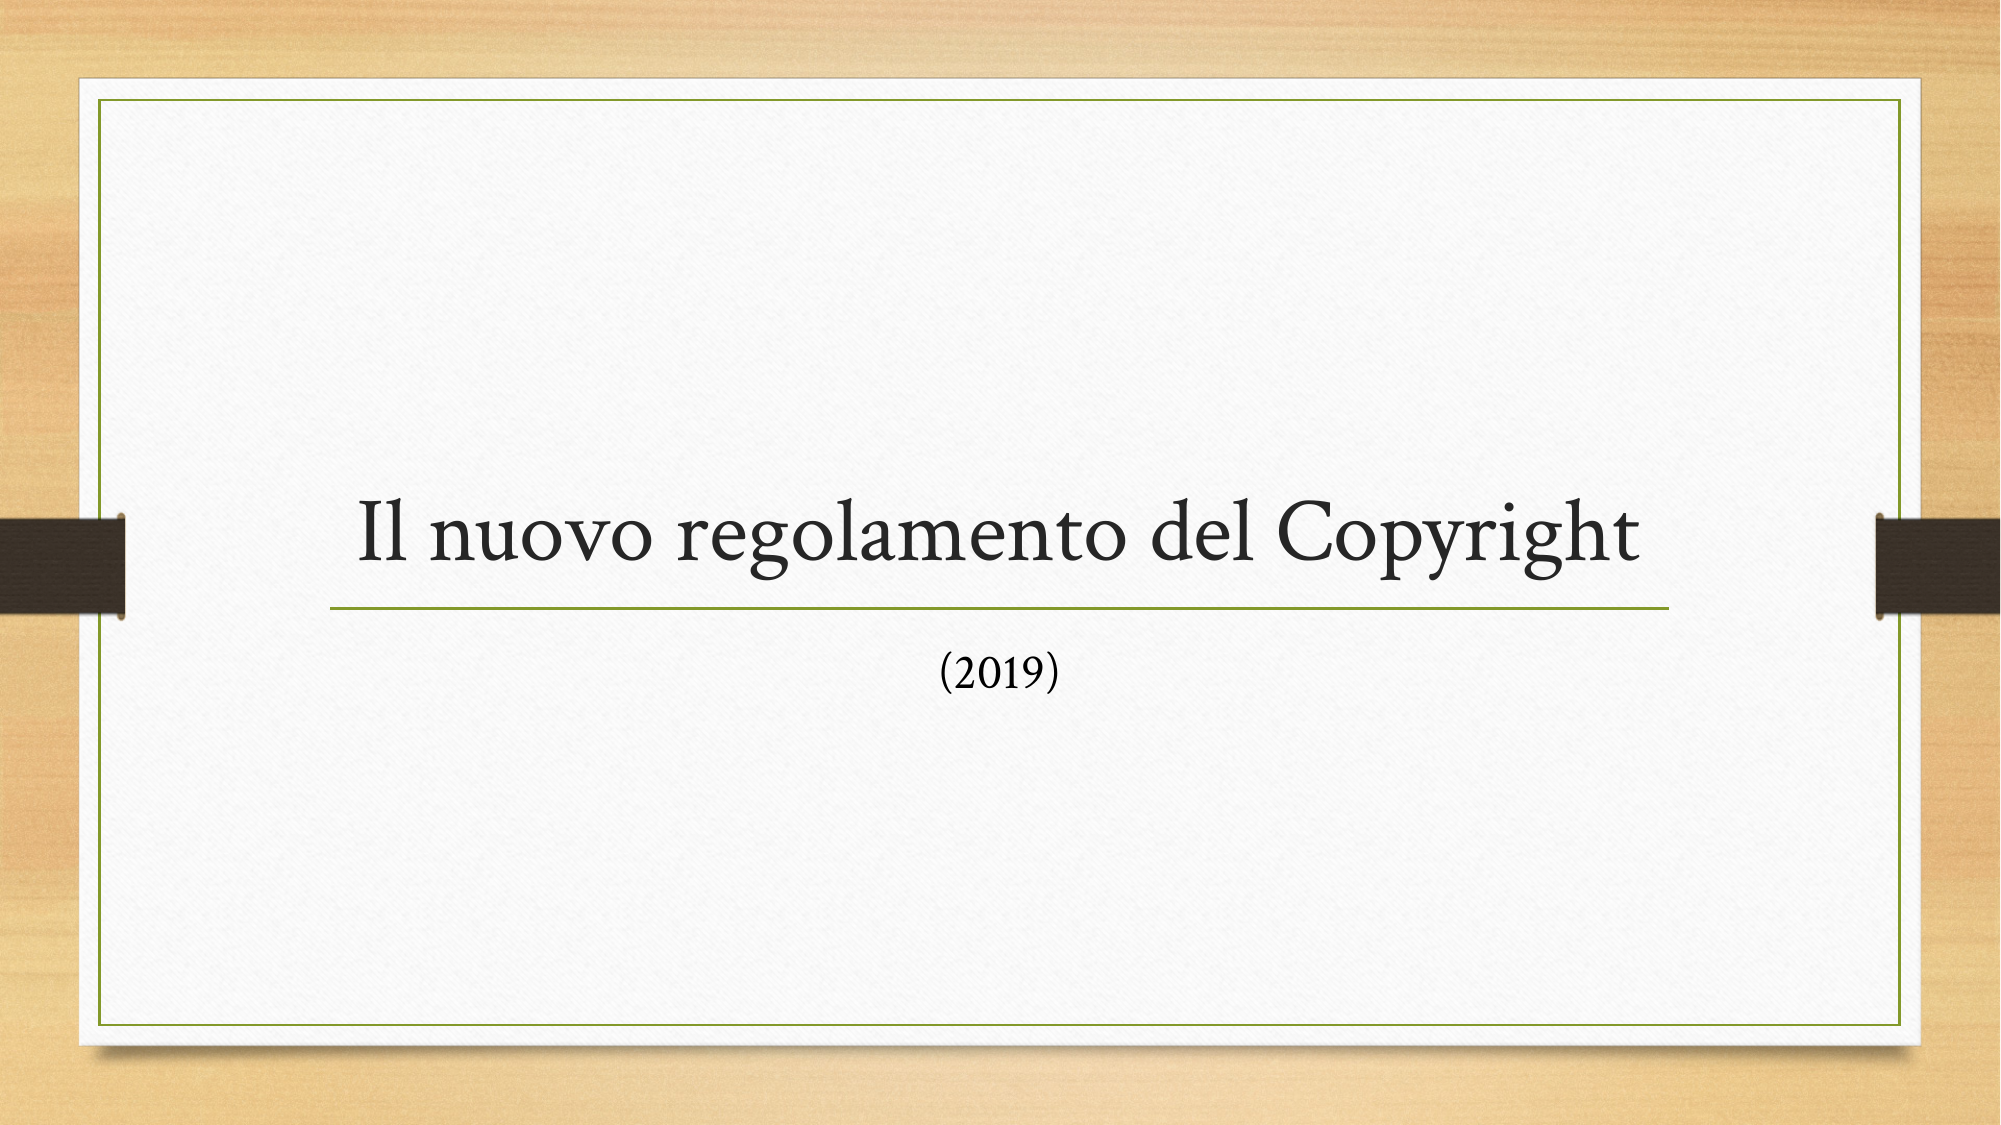

# Il nuovo regolamento del Copyright
(2019)